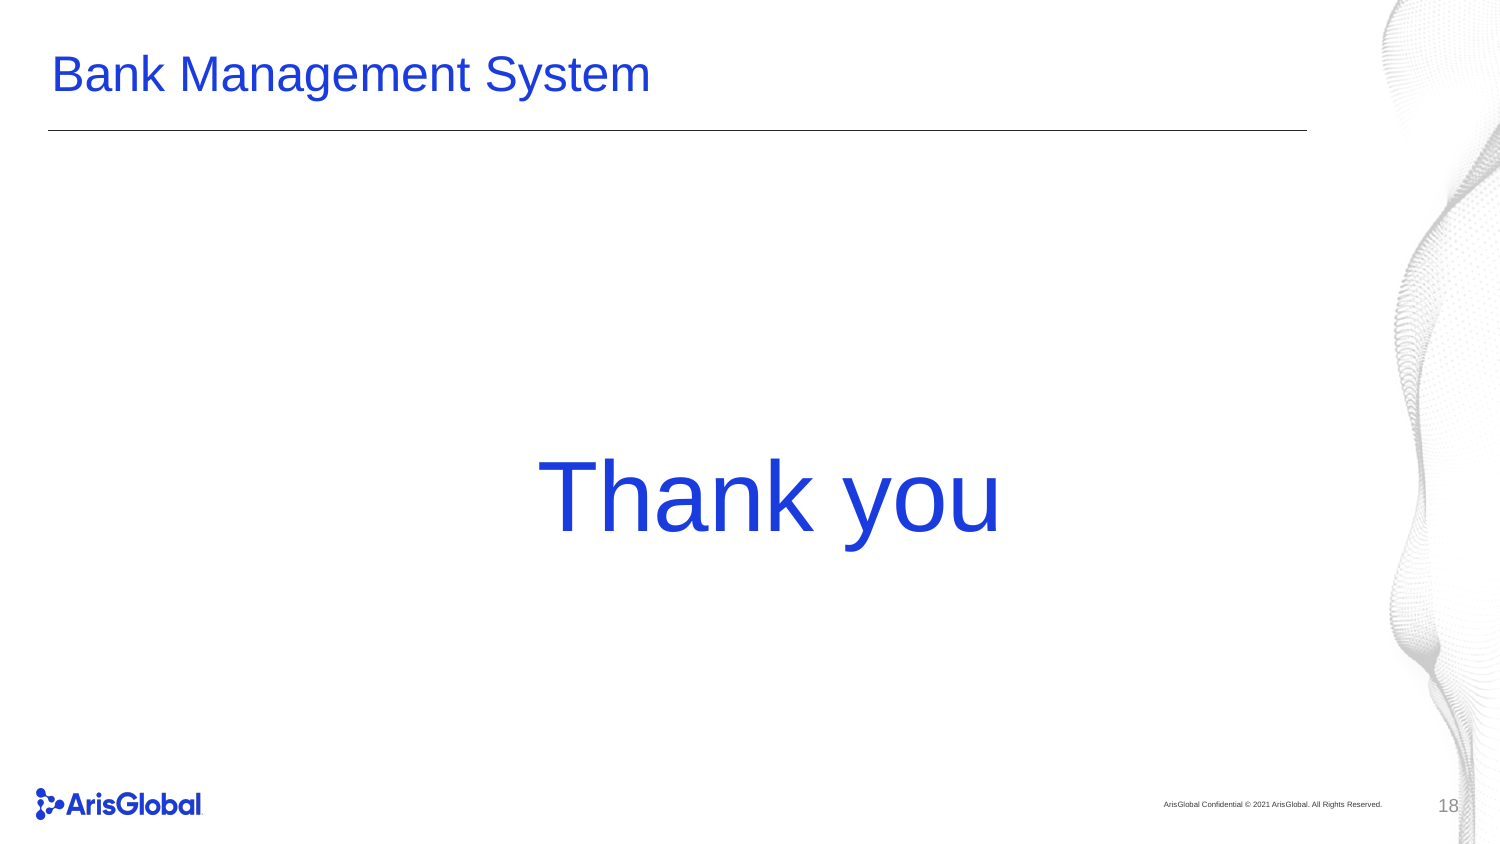

# Bank Management System

			Thank you
18
ArisGlobal Confidential © 2021 ArisGlobal. All Rights Reserved.